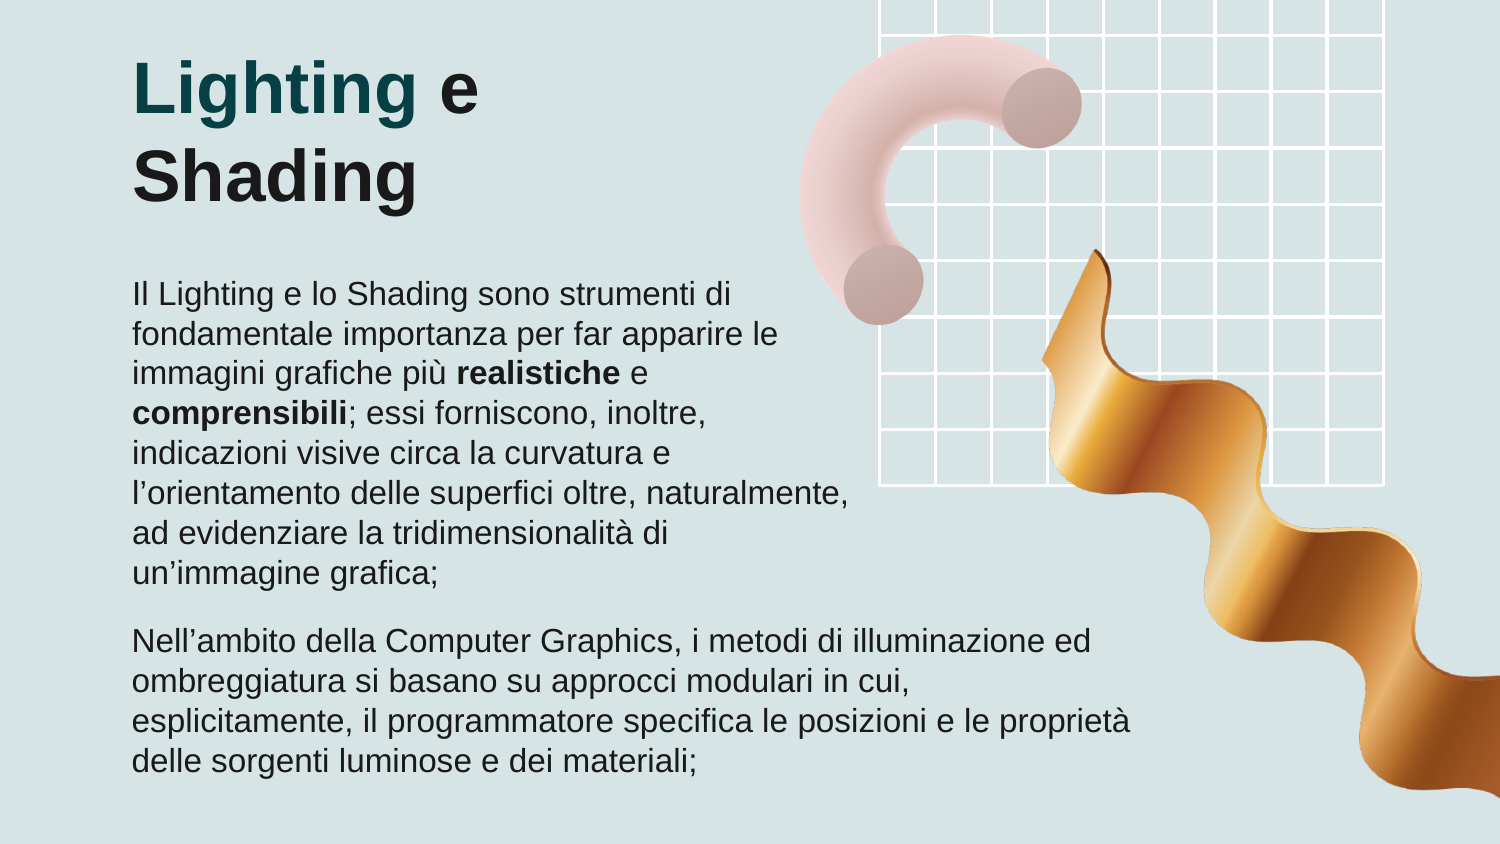

# Lighting e
Shading
Il Lighting e lo Shading sono strumenti di fondamentale importanza per far apparire le immagini grafiche più realistiche e comprensibili; essi forniscono, inoltre, indicazioni visive circa la curvatura e l’orientamento delle superfici oltre, naturalmente, ad evidenziare la tridimensionalità di un’immagine grafica;

Nell’ambito della Computer Graphics, i metodi di illuminazione ed ombreggiatura si basano su approcci modulari in cui, esplicitamente, il programmatore specifica le posizioni e le proprietà delle sorgenti luminose e dei materiali;